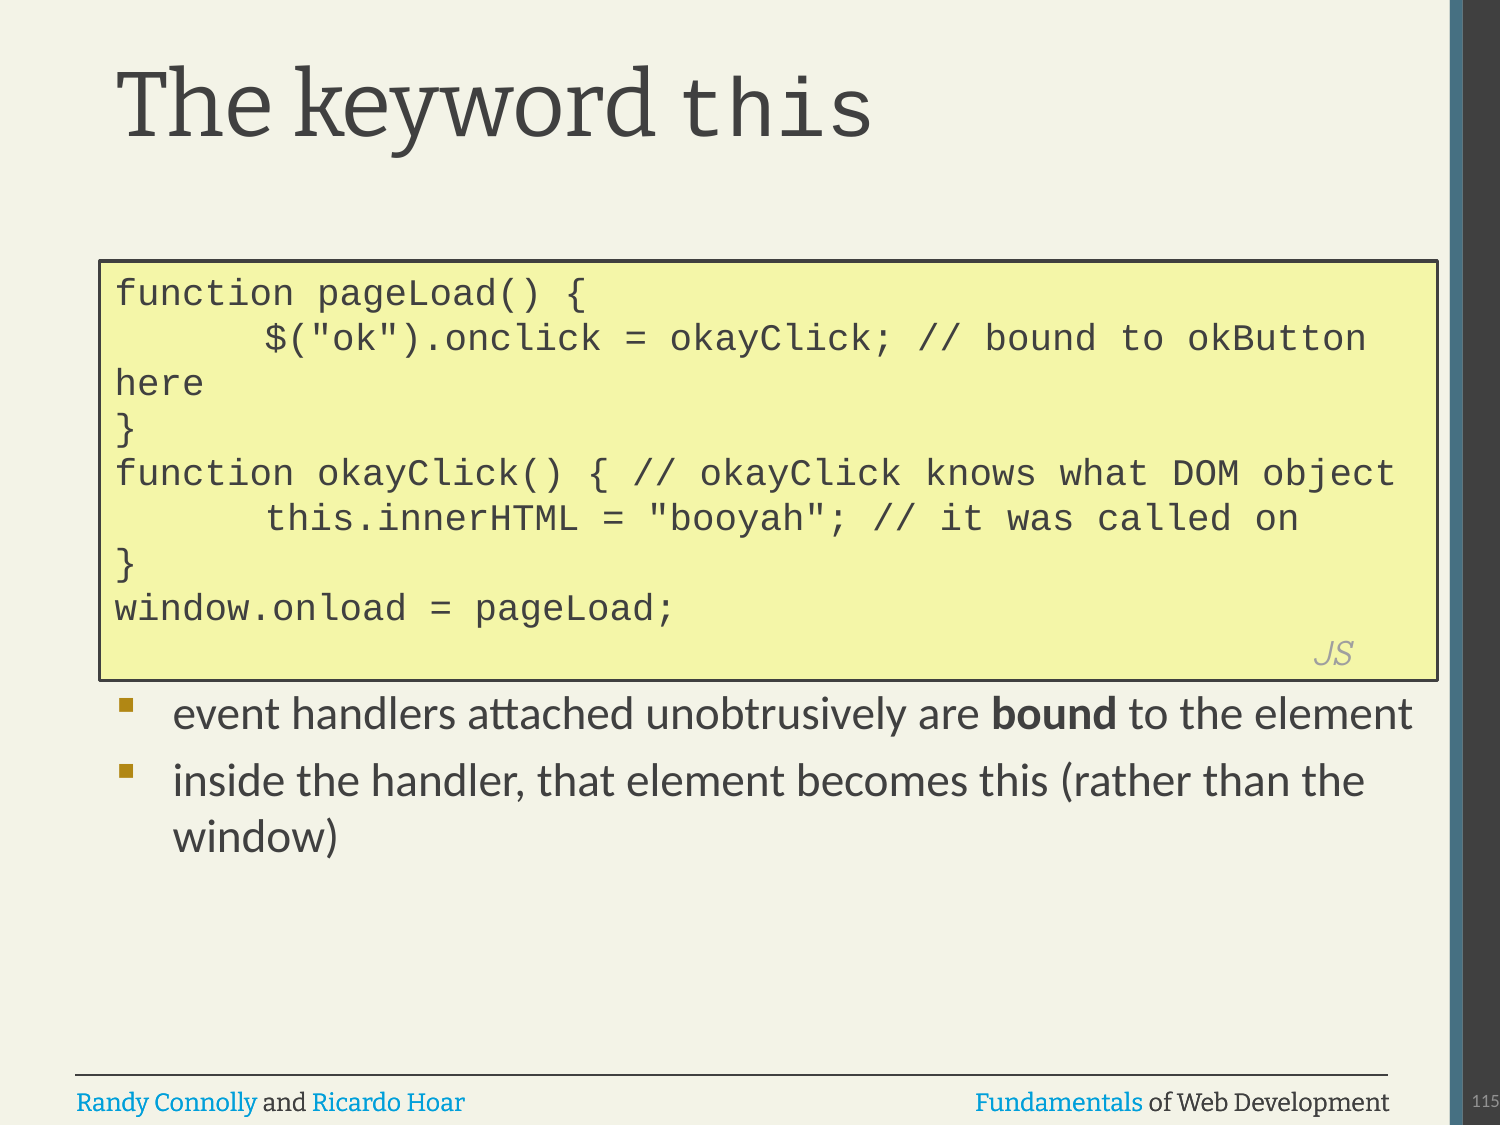

# The keyword this
function pageLoad() {
	$("ok").onclick = okayClick; // bound to okButton here
}
function okayClick() { // okayClick knows what DOM object
	this.innerHTML = "booyah"; // it was called on
}
window.onload = pageLoad;				   				   				  	JS
event handlers attached unobtrusively are bound to the element
inside the handler, that element becomes this (rather than the window)
115